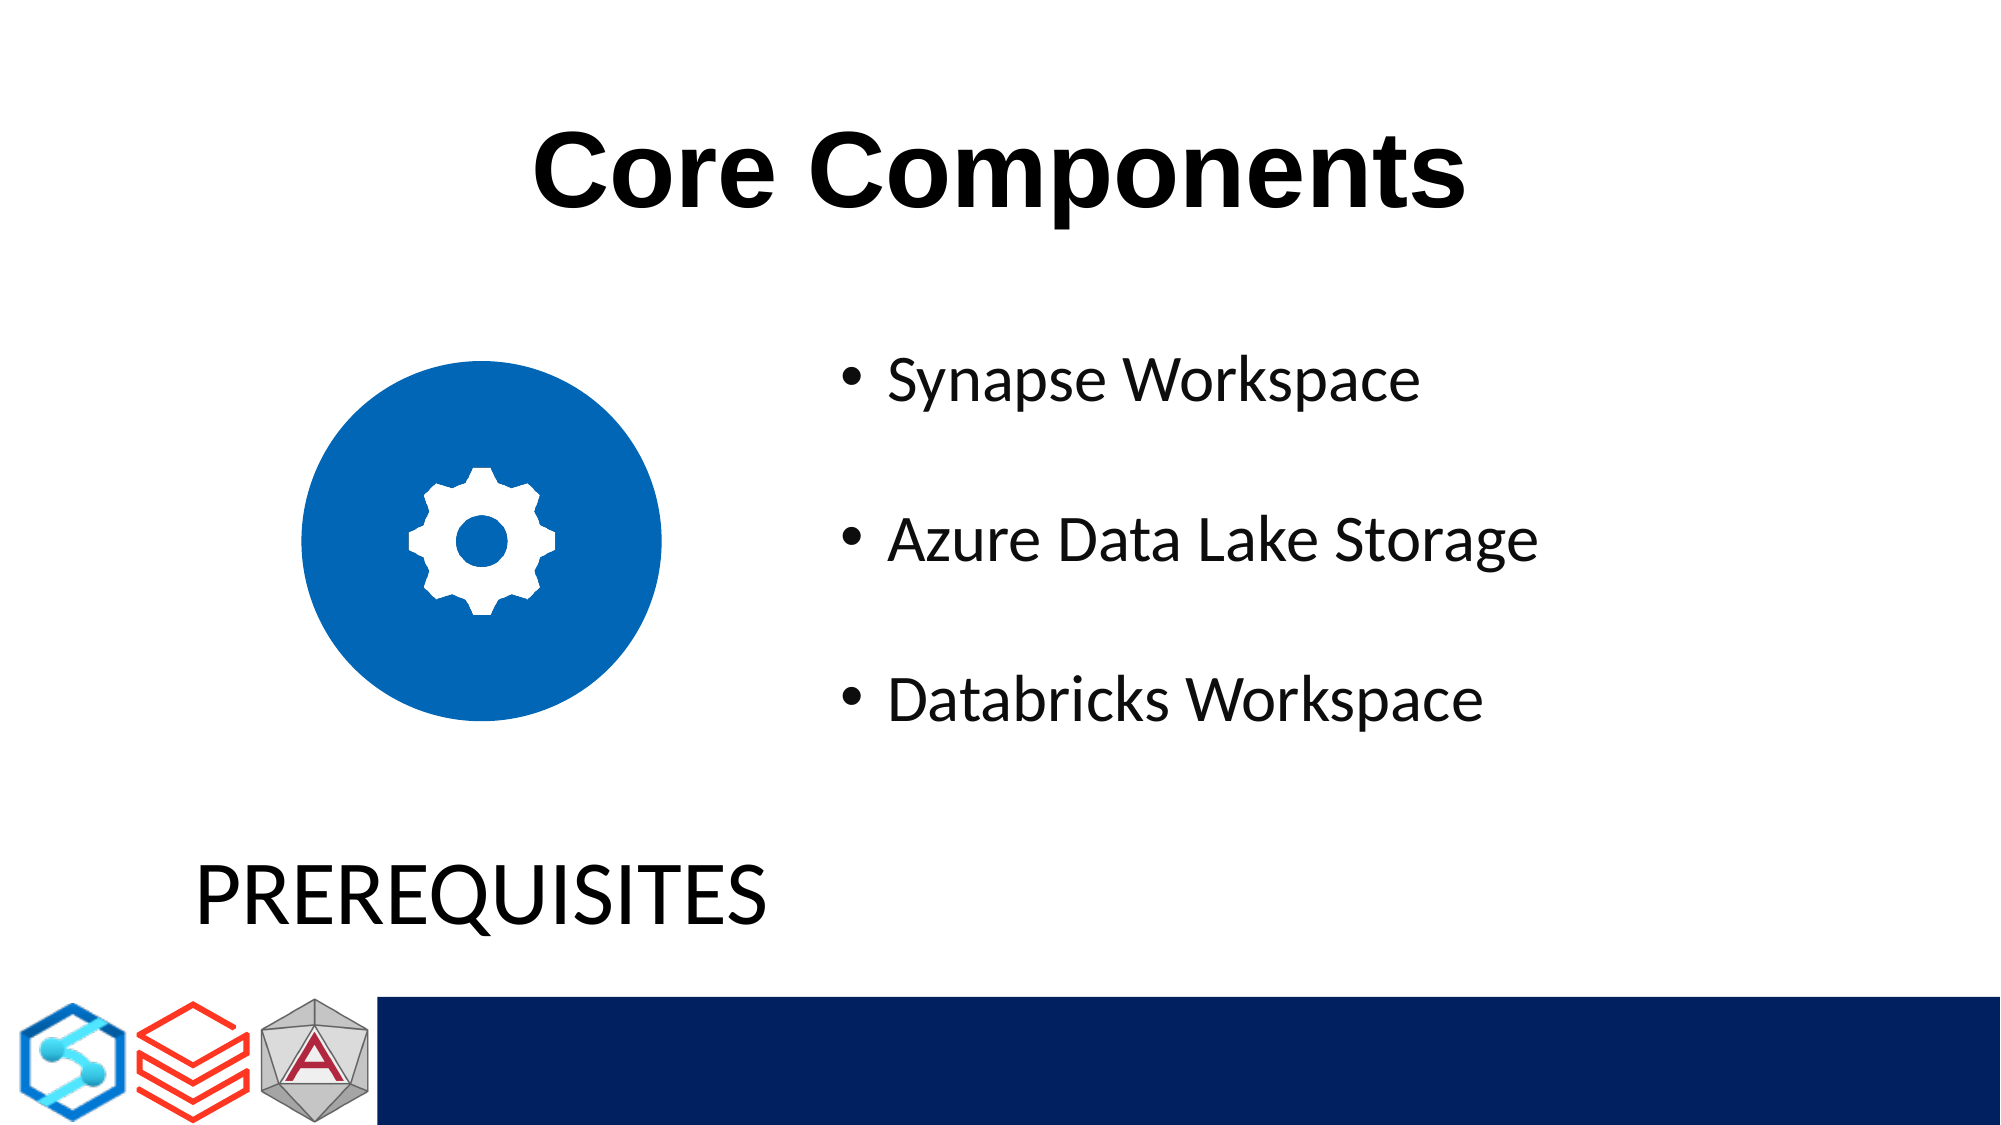

# Core Components
prerequisites
Synapse Workspace

Azure Data Lake Storage

Databricks Workspace